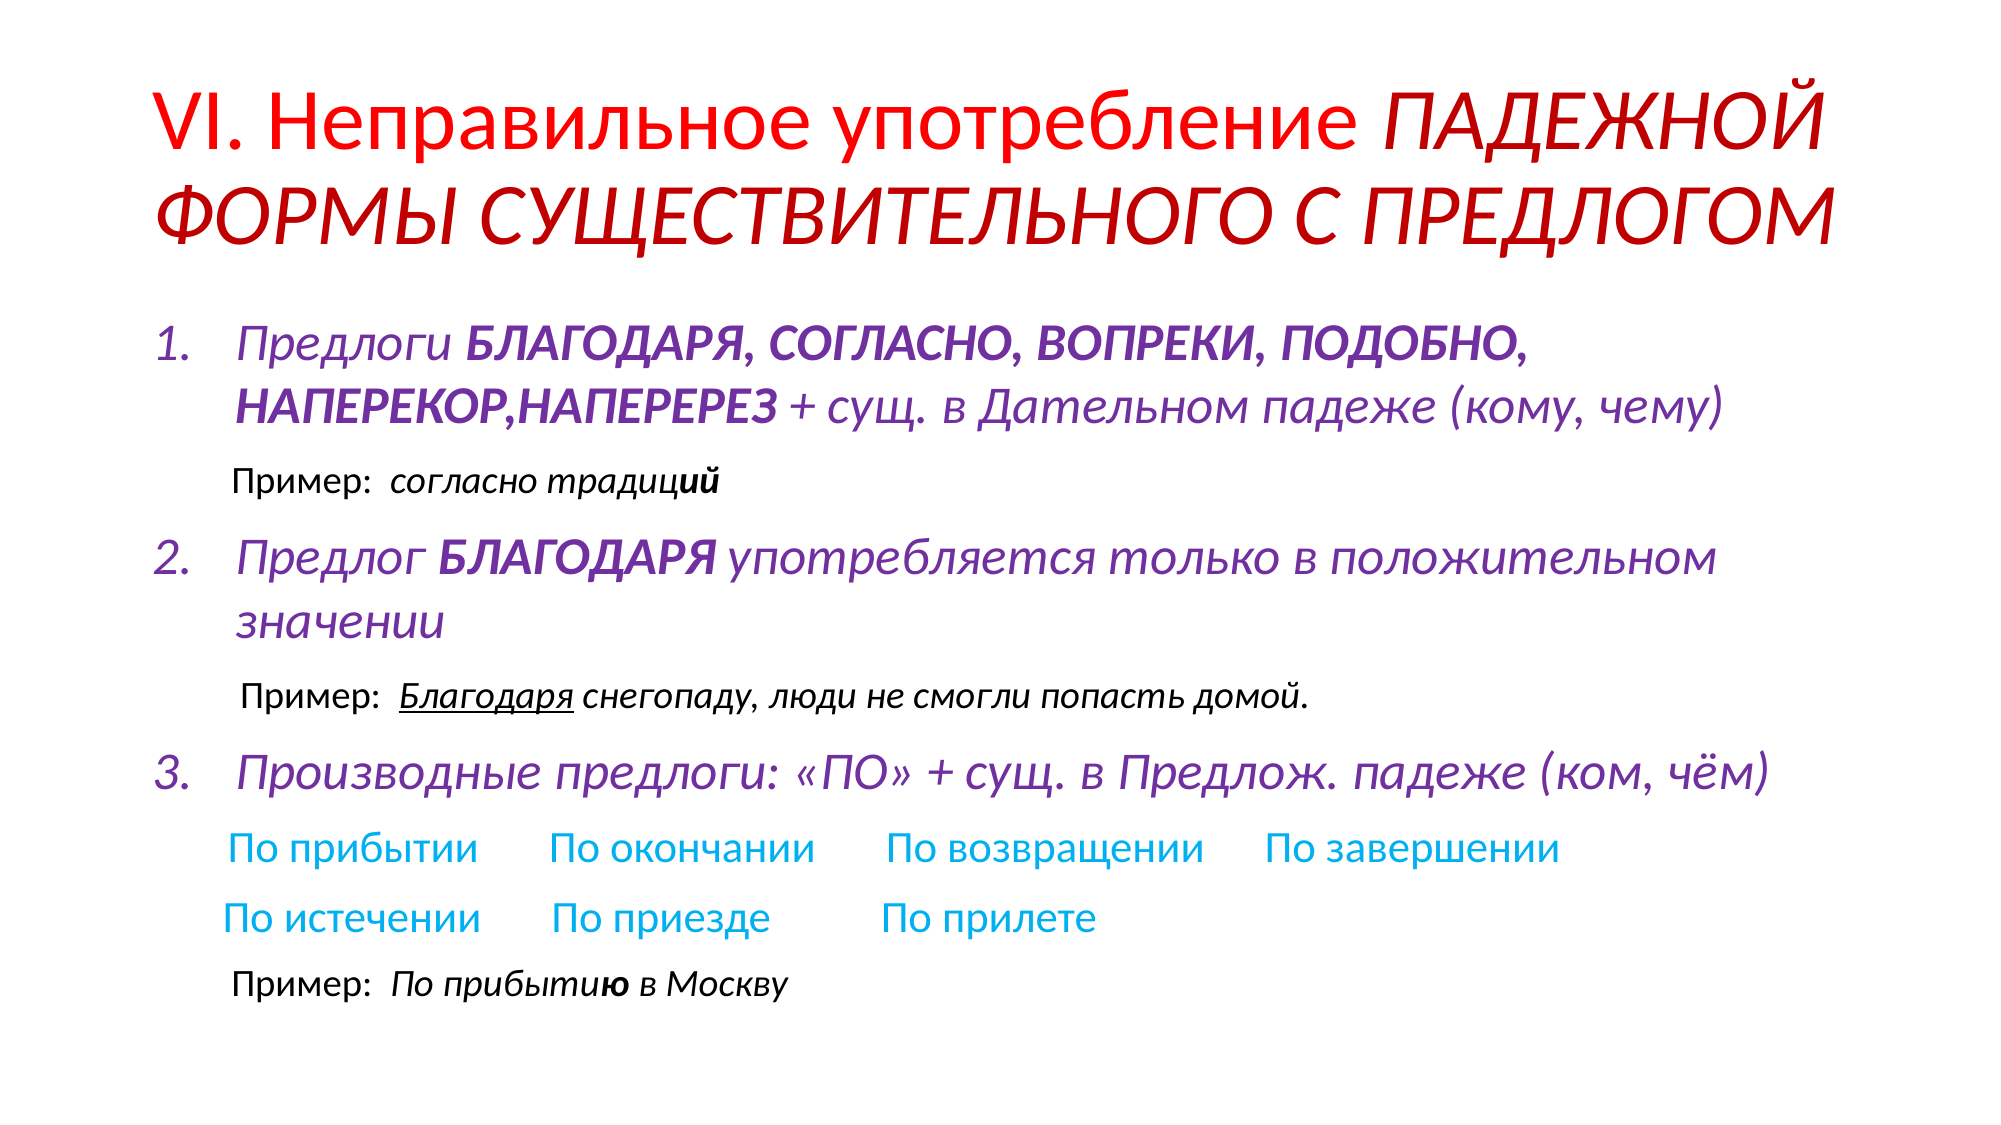

# VI. Неправильное употребление ПАДЕЖНОЙ ФОРМЫ СУЩЕСТВИТЕЛЬНОГО С ПРЕДЛОГОМ
Предлоги БЛАГОДАРЯ, СОГЛАСНО, ВОПРЕКИ, ПОДОБНО, НАПЕРЕКОР,НАПЕРЕРЕЗ + сущ. в Дательном падеже (кому, чему)
         Пример:  согласно традиций
Предлог БЛАГОДАРЯ употребляется только в положительном значении
          Пример:  Благодаря снегопаду, люди не смогли попасть домой.
Производные предлоги: «ПО» + сущ. в Предлож. падеже (ком, чём)
       По прибытии       По окончании       По возвращении      По завершении
       По истечении       По приезде           По прилете
         Пример:  По прибытию в Москву